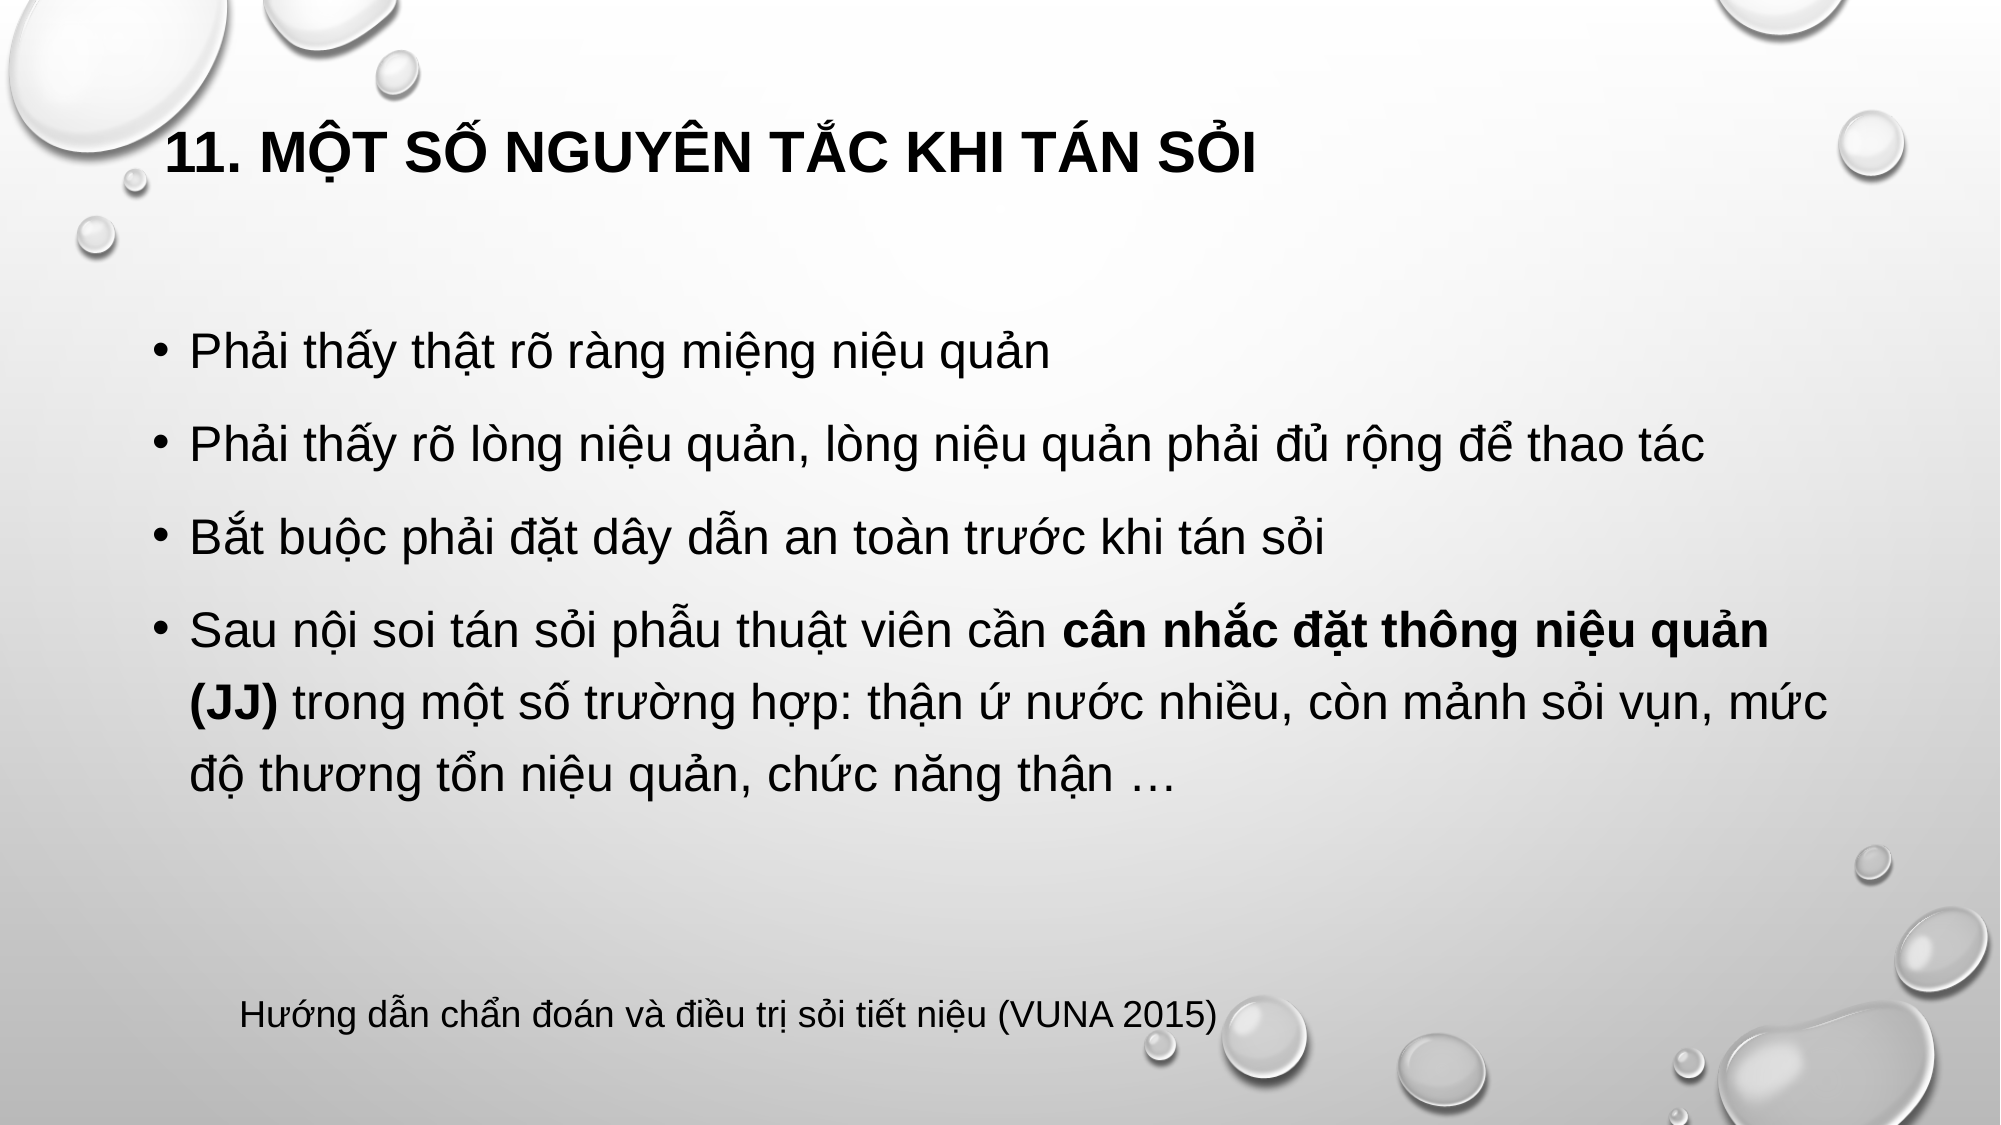

# 11. MỘT SỐ NGUYÊN TẮC KHI TÁN SỎI
Phải thấy thật rõ ràng miệng niệu quản
Phải thấy rõ lòng niệu quản, lòng niệu quản phải đủ rộng để thao tác
Bắt buộc phải đặt dây dẫn an toàn trước khi tán sỏi
Sau nội soi tán sỏi phẫu thuật viên cần cân nhắc đặt thông niệu quản (JJ) trong một số trường hợp: thận ứ nước nhiều, còn mảnh sỏi vụn, mức độ thương tổn niệu quản, chức năng thận …

Hướng dẫn chẩn đoán và điều trị sỏi tiết niệu (VUNA 2015)